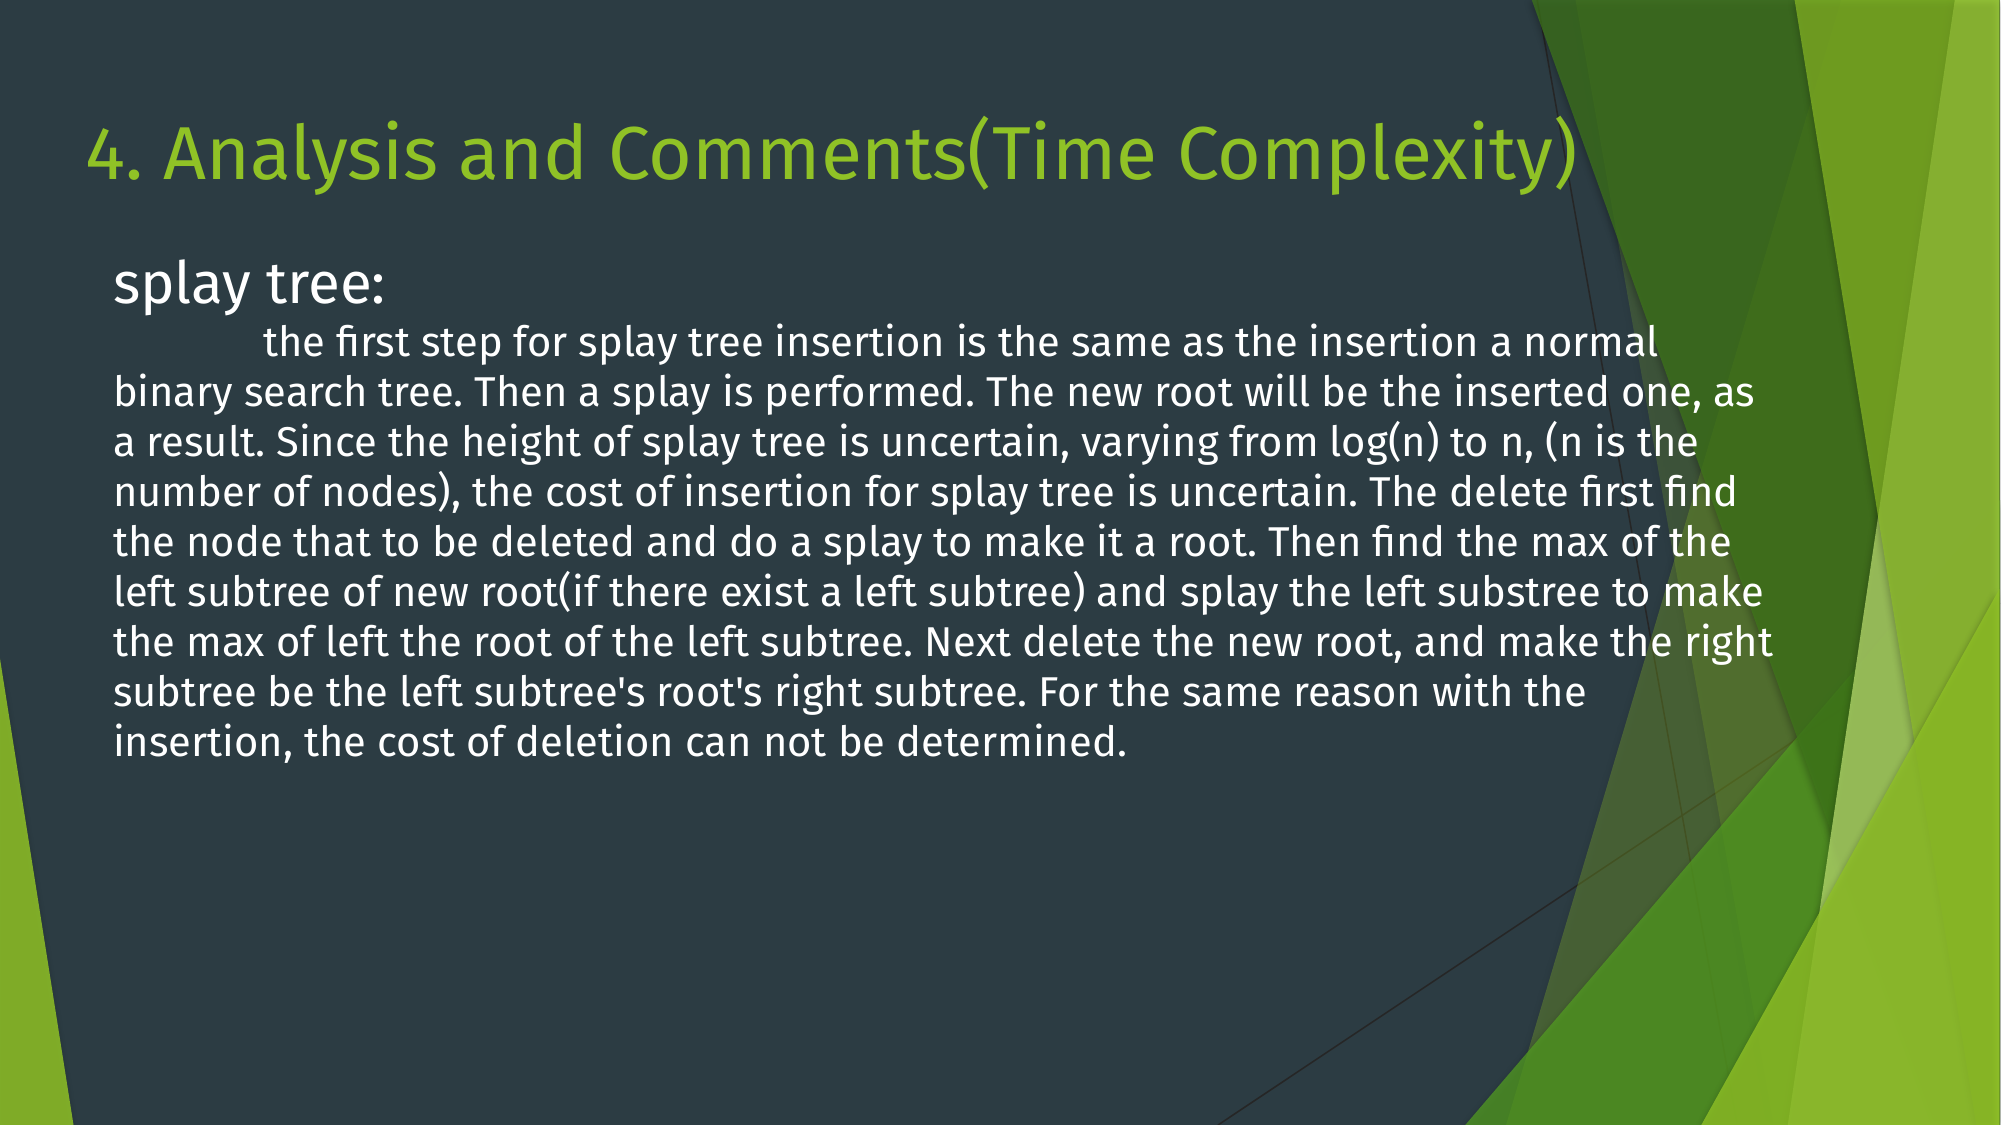

# 4. Analysis and Comments(Time Complexity)
splay tree:
	the first step for splay tree insertion is the same as the insertion a normal binary search tree. Then a splay is performed. The new root will be the inserted one, as a result. Since the height of splay tree is uncertain, varying from log(n) to n, (n is the number of nodes), the cost of insertion for splay tree is uncertain. The delete first find the node that to be deleted and do a splay to make it a root. Then find the max of the left subtree of new root(if there exist a left subtree) and splay the left substree to make the max of left the root of the left subtree. Next delete the new root, and make the right subtree be the left subtree's root's right subtree. For the same reason with the insertion, the cost of deletion can not be determined.